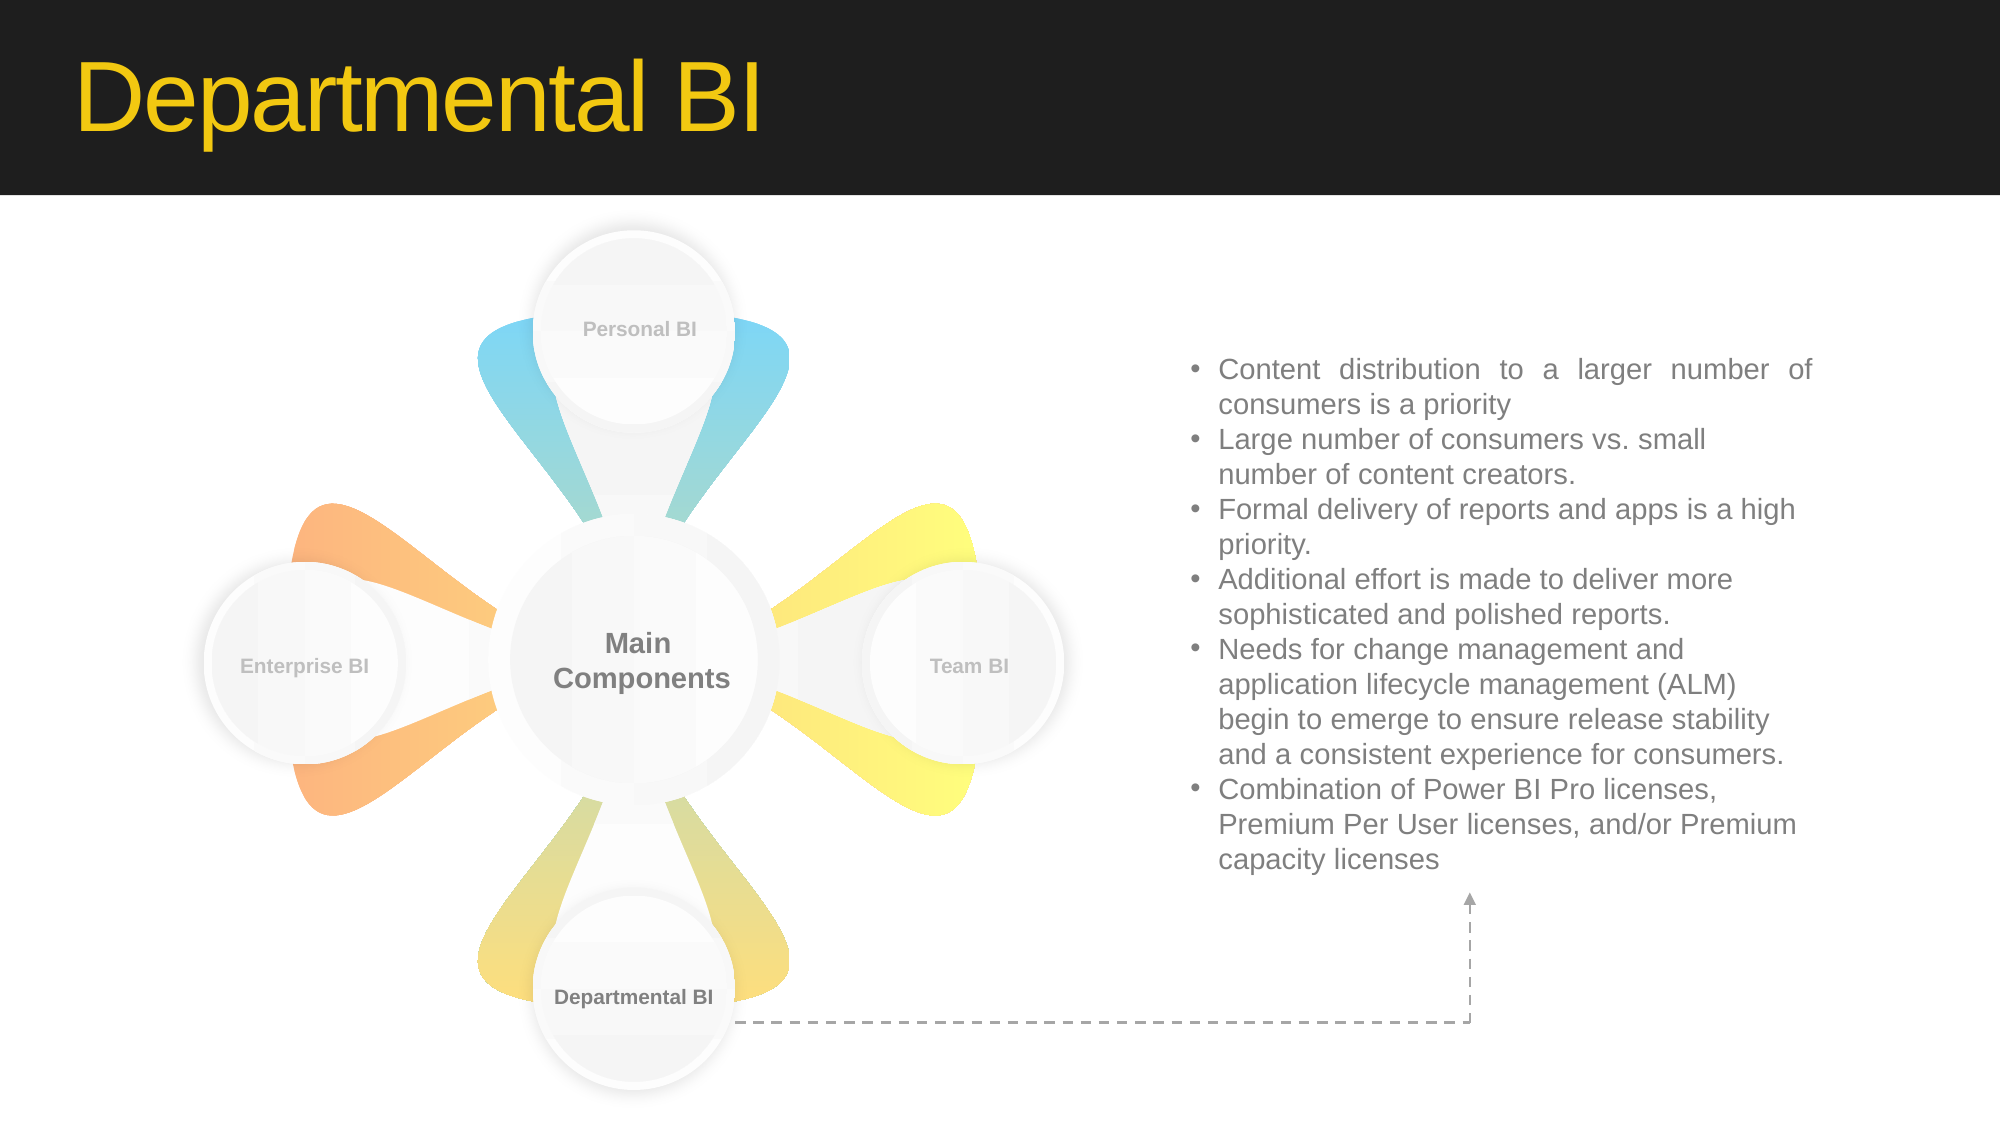

# Departmental BI

Personal BI
50

Main
Components
Enterprise BI
Team BI

Departmental BI
Content distribution to a larger number of consumers is a priority
Large number of consumers vs. small number of content creators.
Formal delivery of reports and apps is a high priority.
Additional effort is made to deliver more sophisticated and polished reports.
Needs for change management and application lifecycle management (ALM) begin to emerge to ensure release stability and a consistent experience for consumers.
Combination of Power BI Pro licenses, Premium Per User licenses, and/or Premium capacity licenses